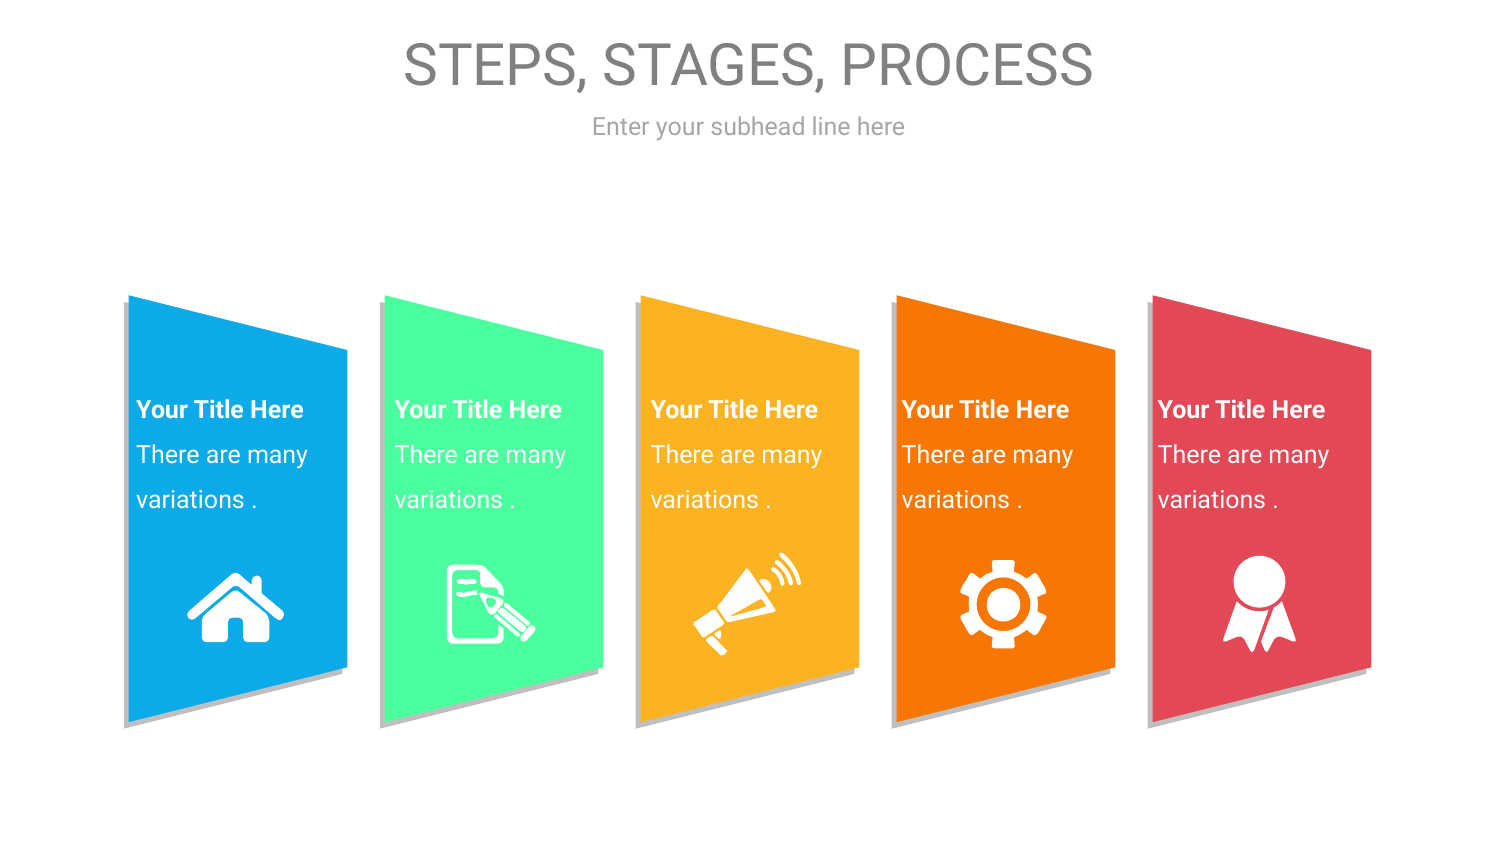

# STEPS, STAGES, PROCESS
Enter your subhead line here

Your Title Here
There are many variations .
Your Title Here
There are many variations .
Your Title Here
There are many variations .
Your Title Here
There are many variations .
Your Title Here
There are many variations .